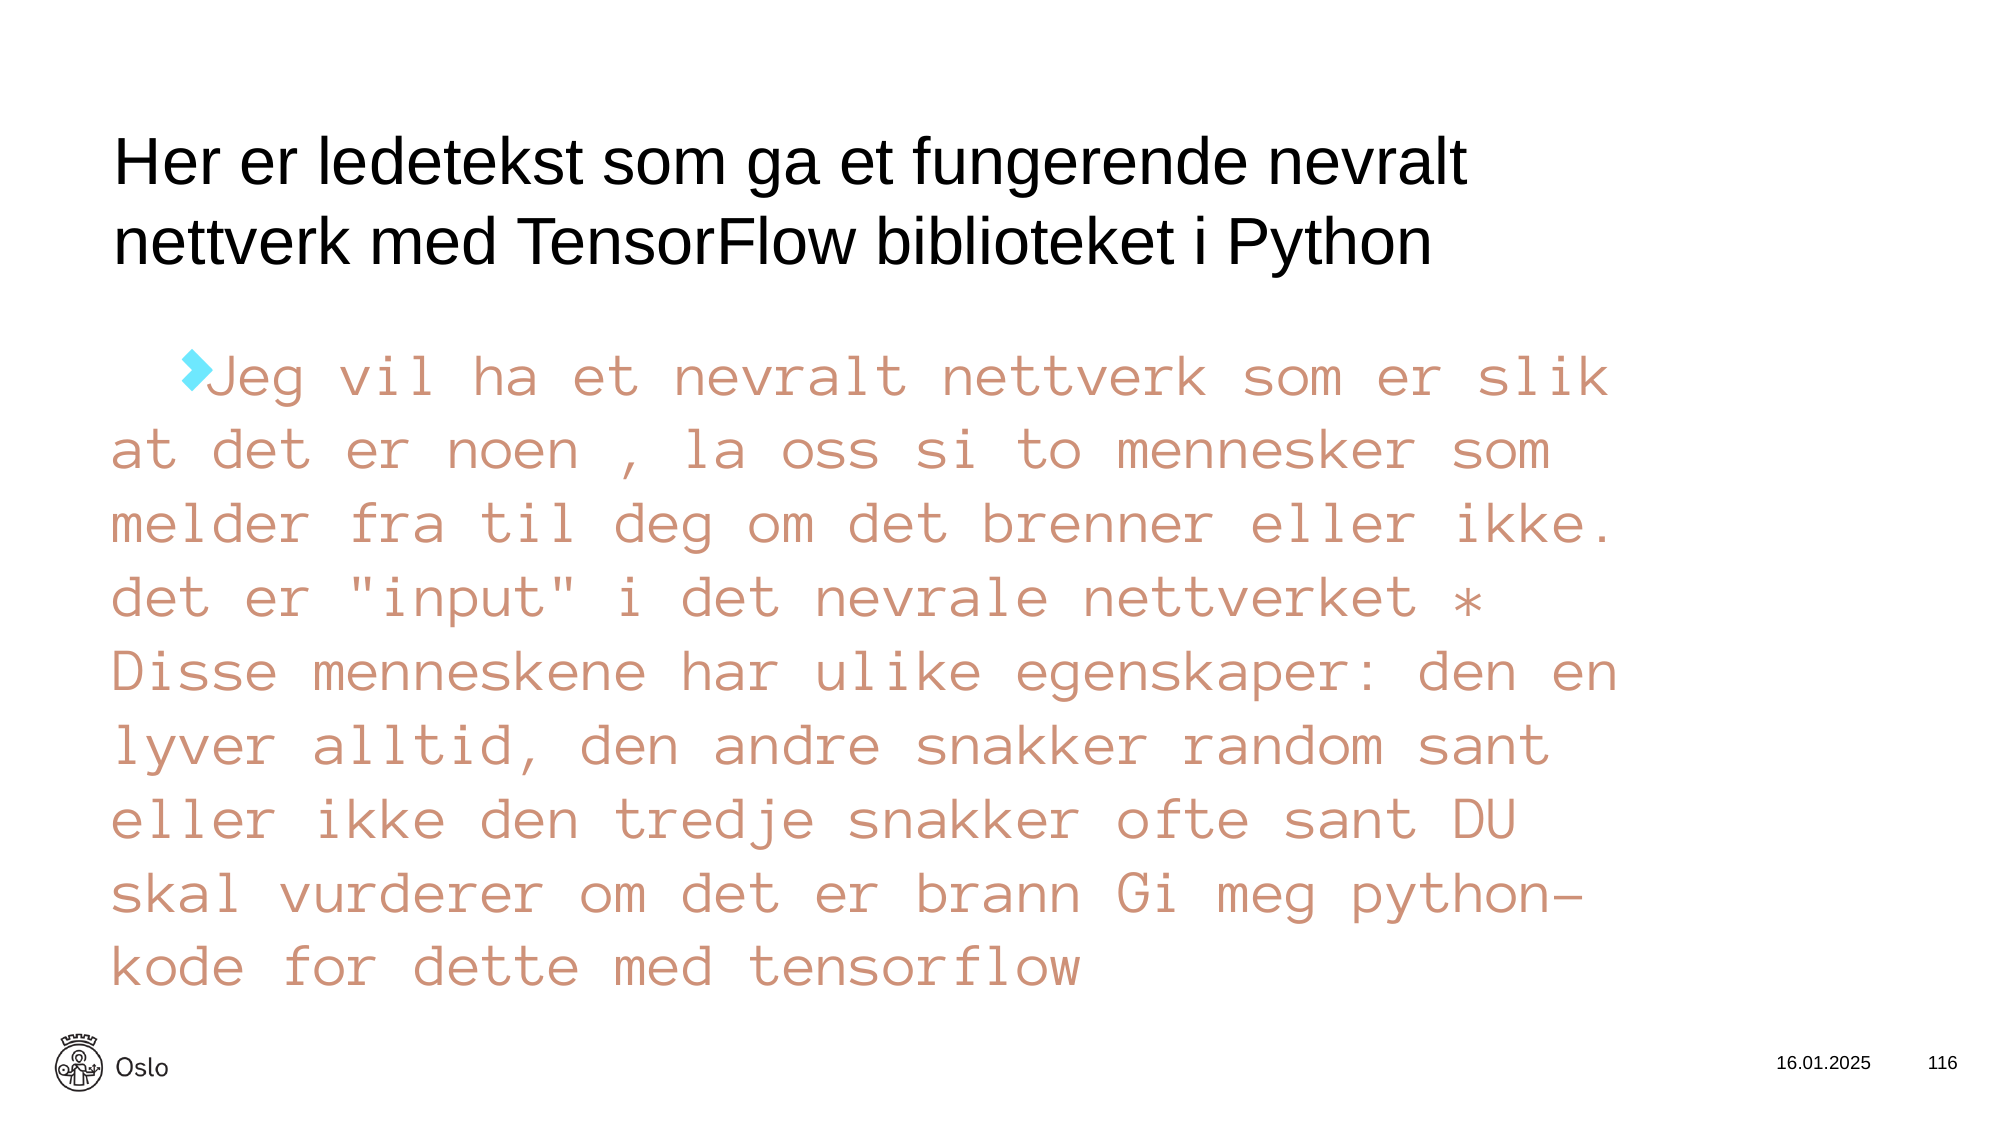

# Her er ledetekst som ga et fungerende nevralt nettverk med TensorFlow biblioteket i Python
Jeg vil ha et nevralt nettverk som er slik at det er noen , la oss si to mennesker som melder fra til deg om det brenner eller ikke. det er "input" i det nevrale nettverket * Disse menneskene har ulike egenskaper: den en lyver alltid, den andre snakker random sant eller ikke den tredje snakker ofte sant DU skal vurderer om det er brann Gi meg python-kode for dette med tensorflow

16.01.2025
116